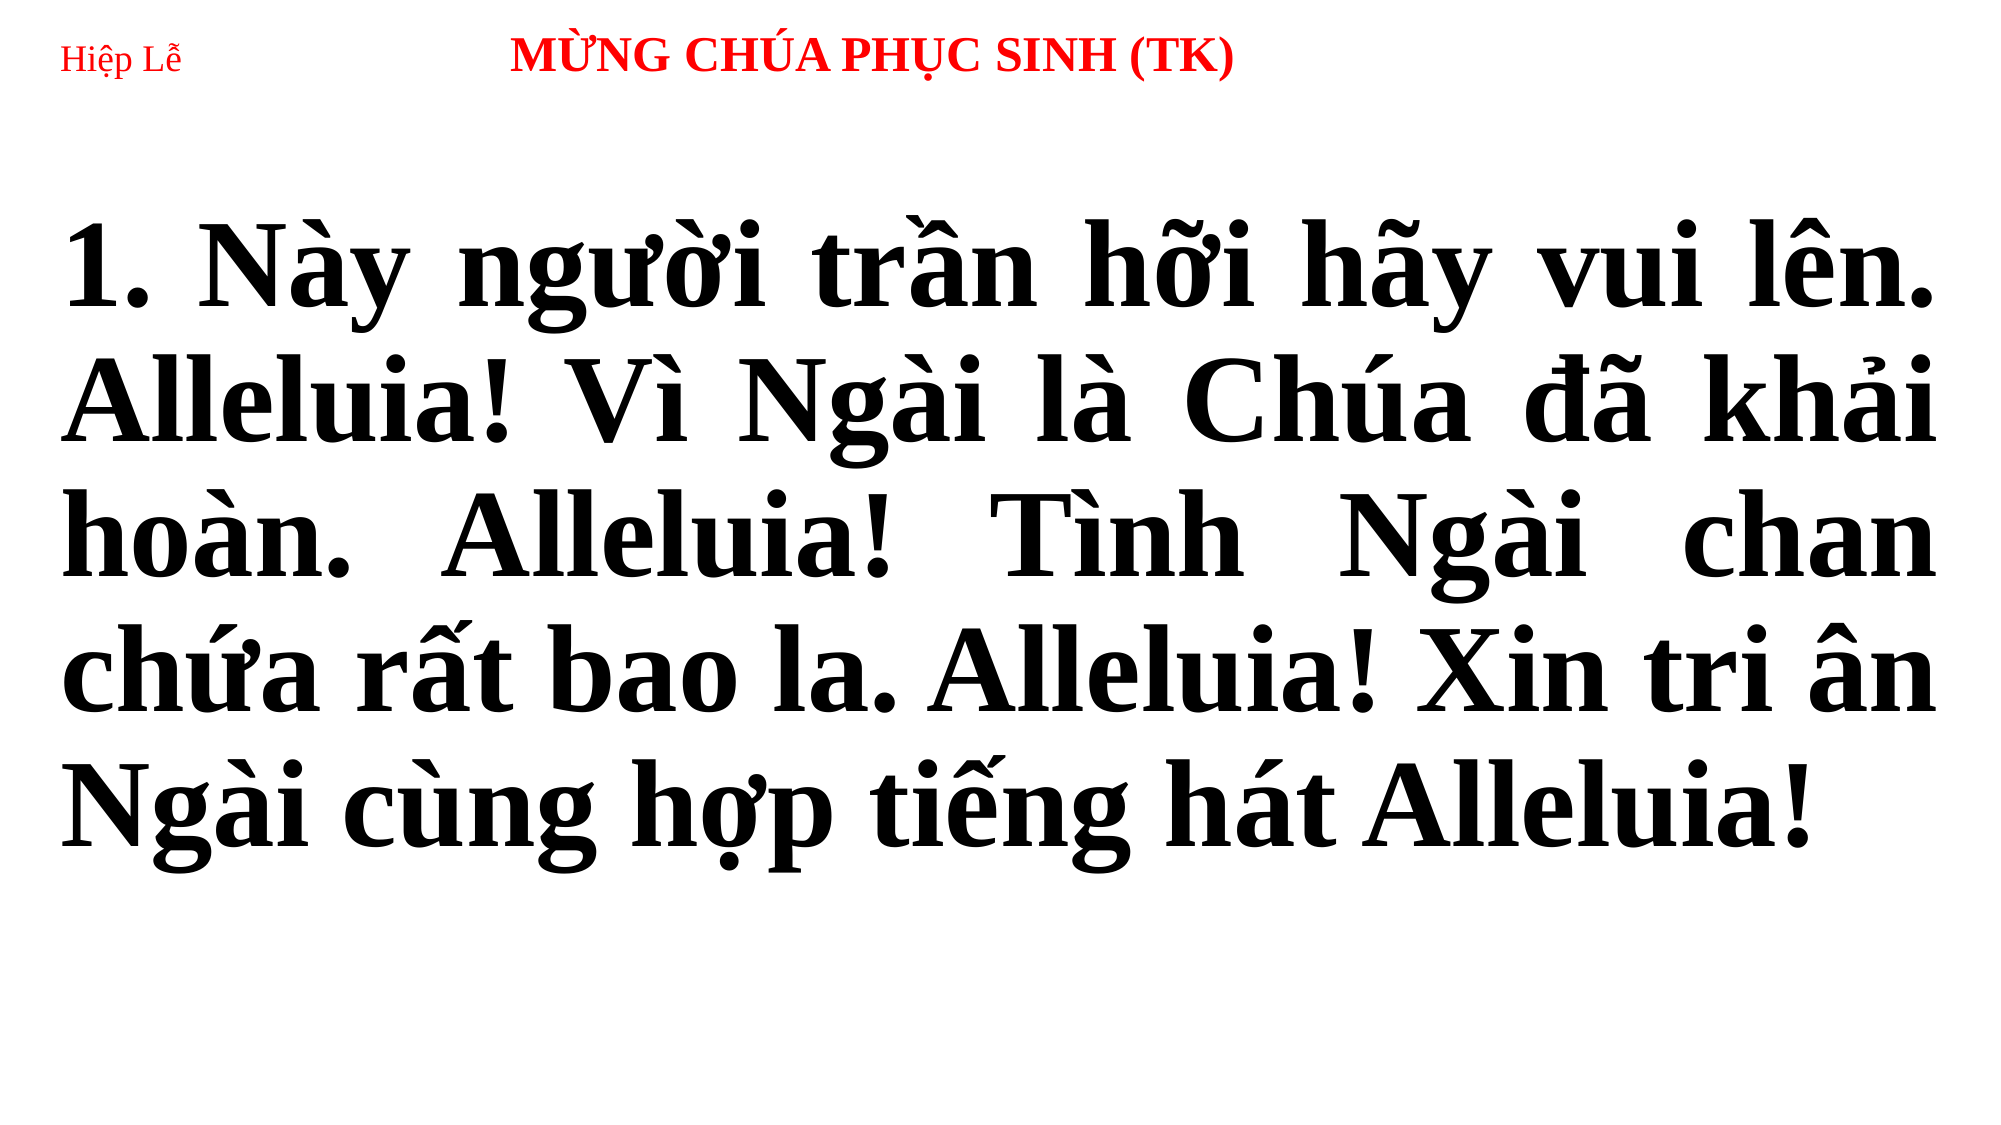

# Hiệp Lễ                    	MỪNG CHÚA PHỤC SINH (TK)
1. Này người trần hỡi hãy vui lên. Alleluia! Vì Ngài là Chúa đã khải hoàn. Alleluia! Tình Ngài chan chứa rất bao la. Alleluia! Xin tri ân Ngài cùng hợp tiếng hát Alleluia!